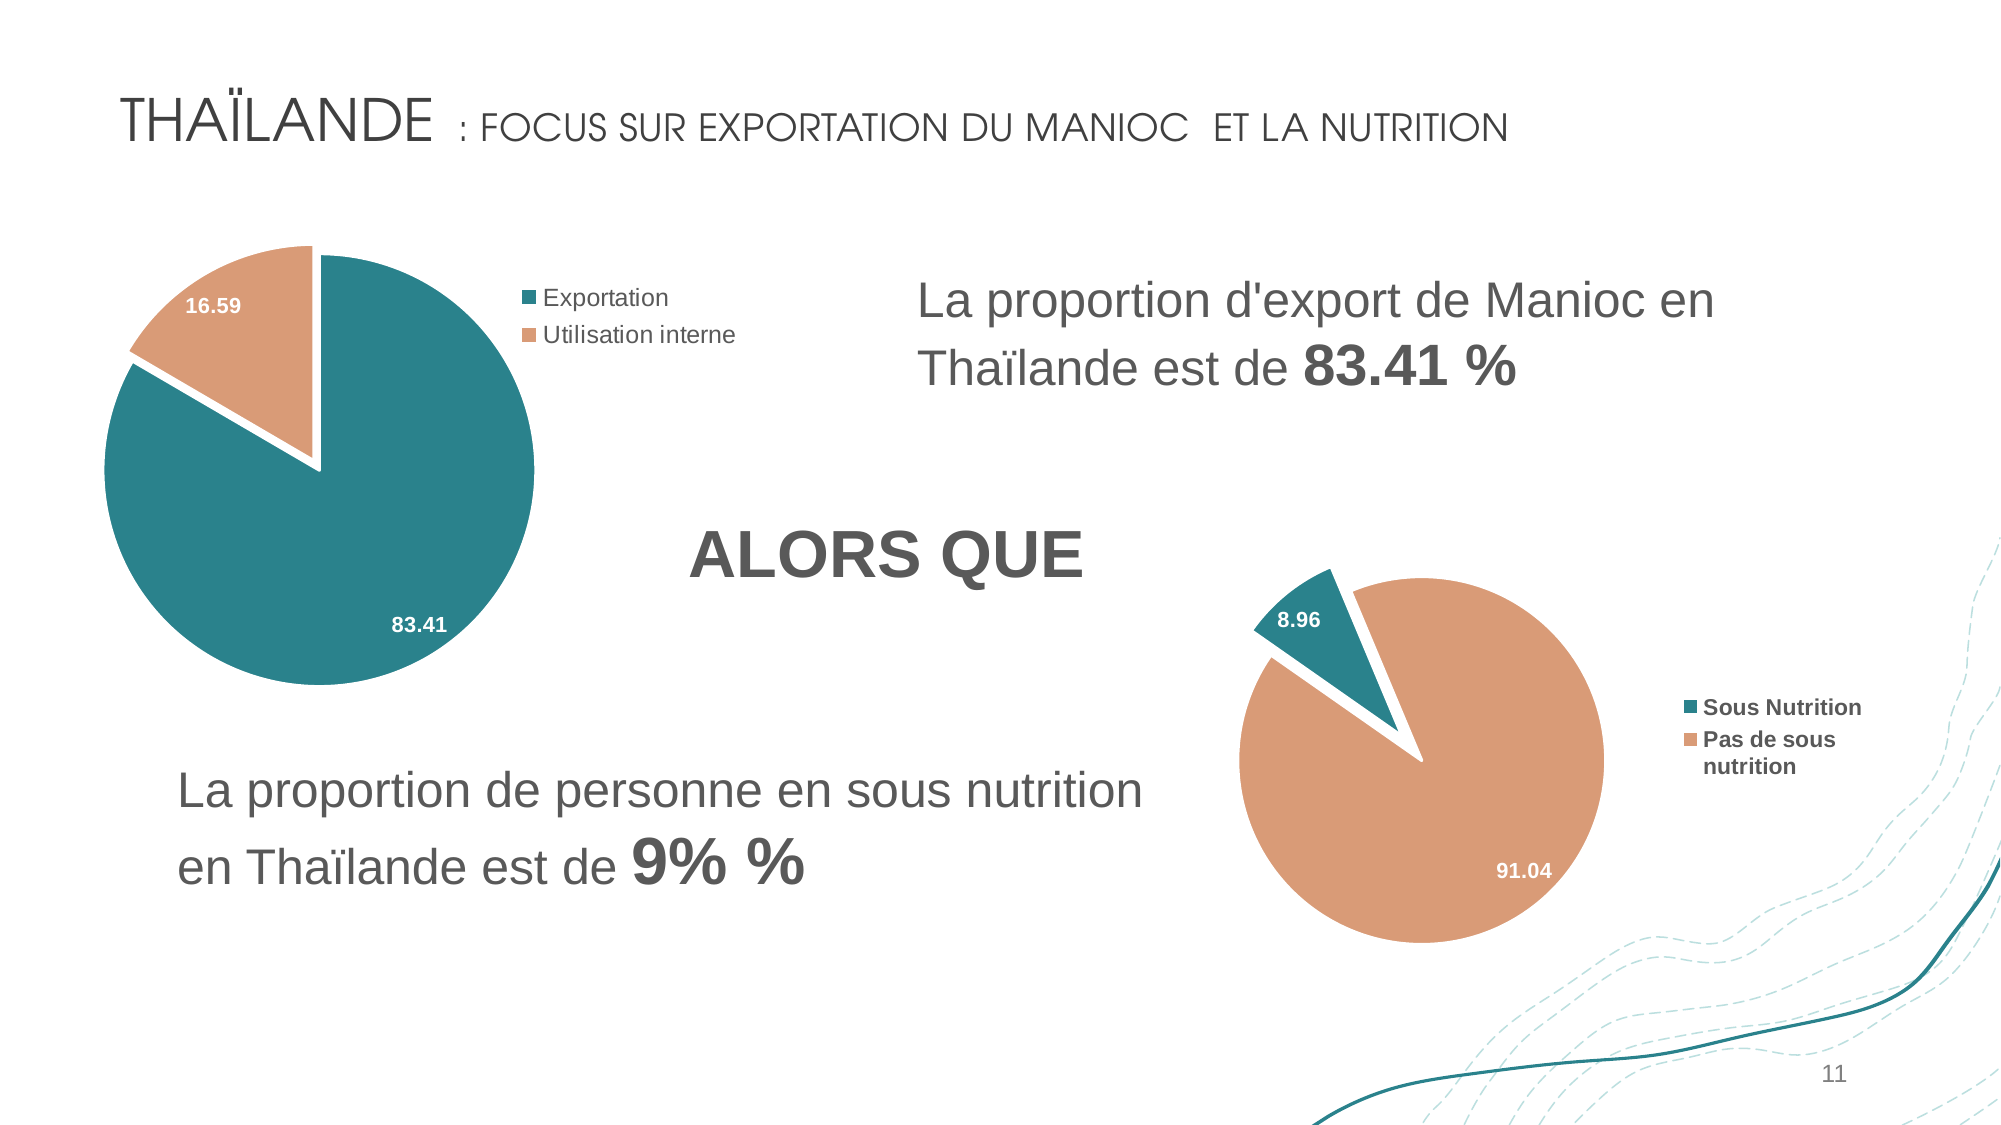

Thaïlande  : FOCUS SUR exportation du Manioc  et la nutrition

### Chart

| Category |  |
|---|---|
| Exportation | 83.41 |
| Utilisation interne | 16.590000000000003 |
La proportion d'export de Manioc en Thaïlande est de 83.41 %
ALORS QUE

### Chart

| Category |  |
|---|---|
| Sous Nutrition | 8.96 |
| Pas de sous nutrition | 91.03999999999999 |
La proportion de personne en sous nutrition en Thaïlande est de 9% %

11